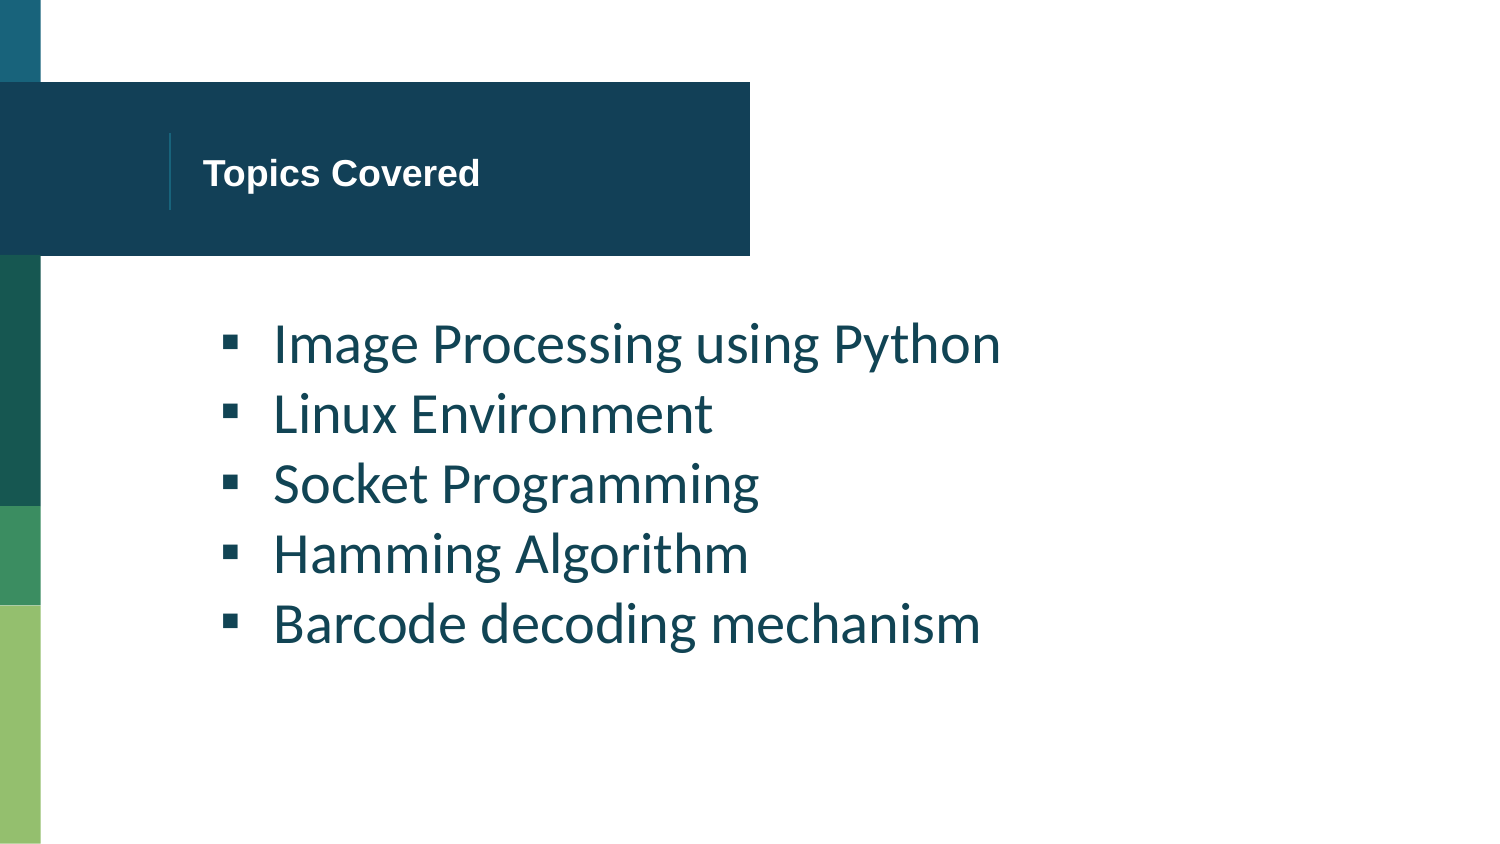

# Topics Covered
Image Processing using Python
Linux Environment
Socket Programming
Hamming Algorithm
Barcode decoding mechanism